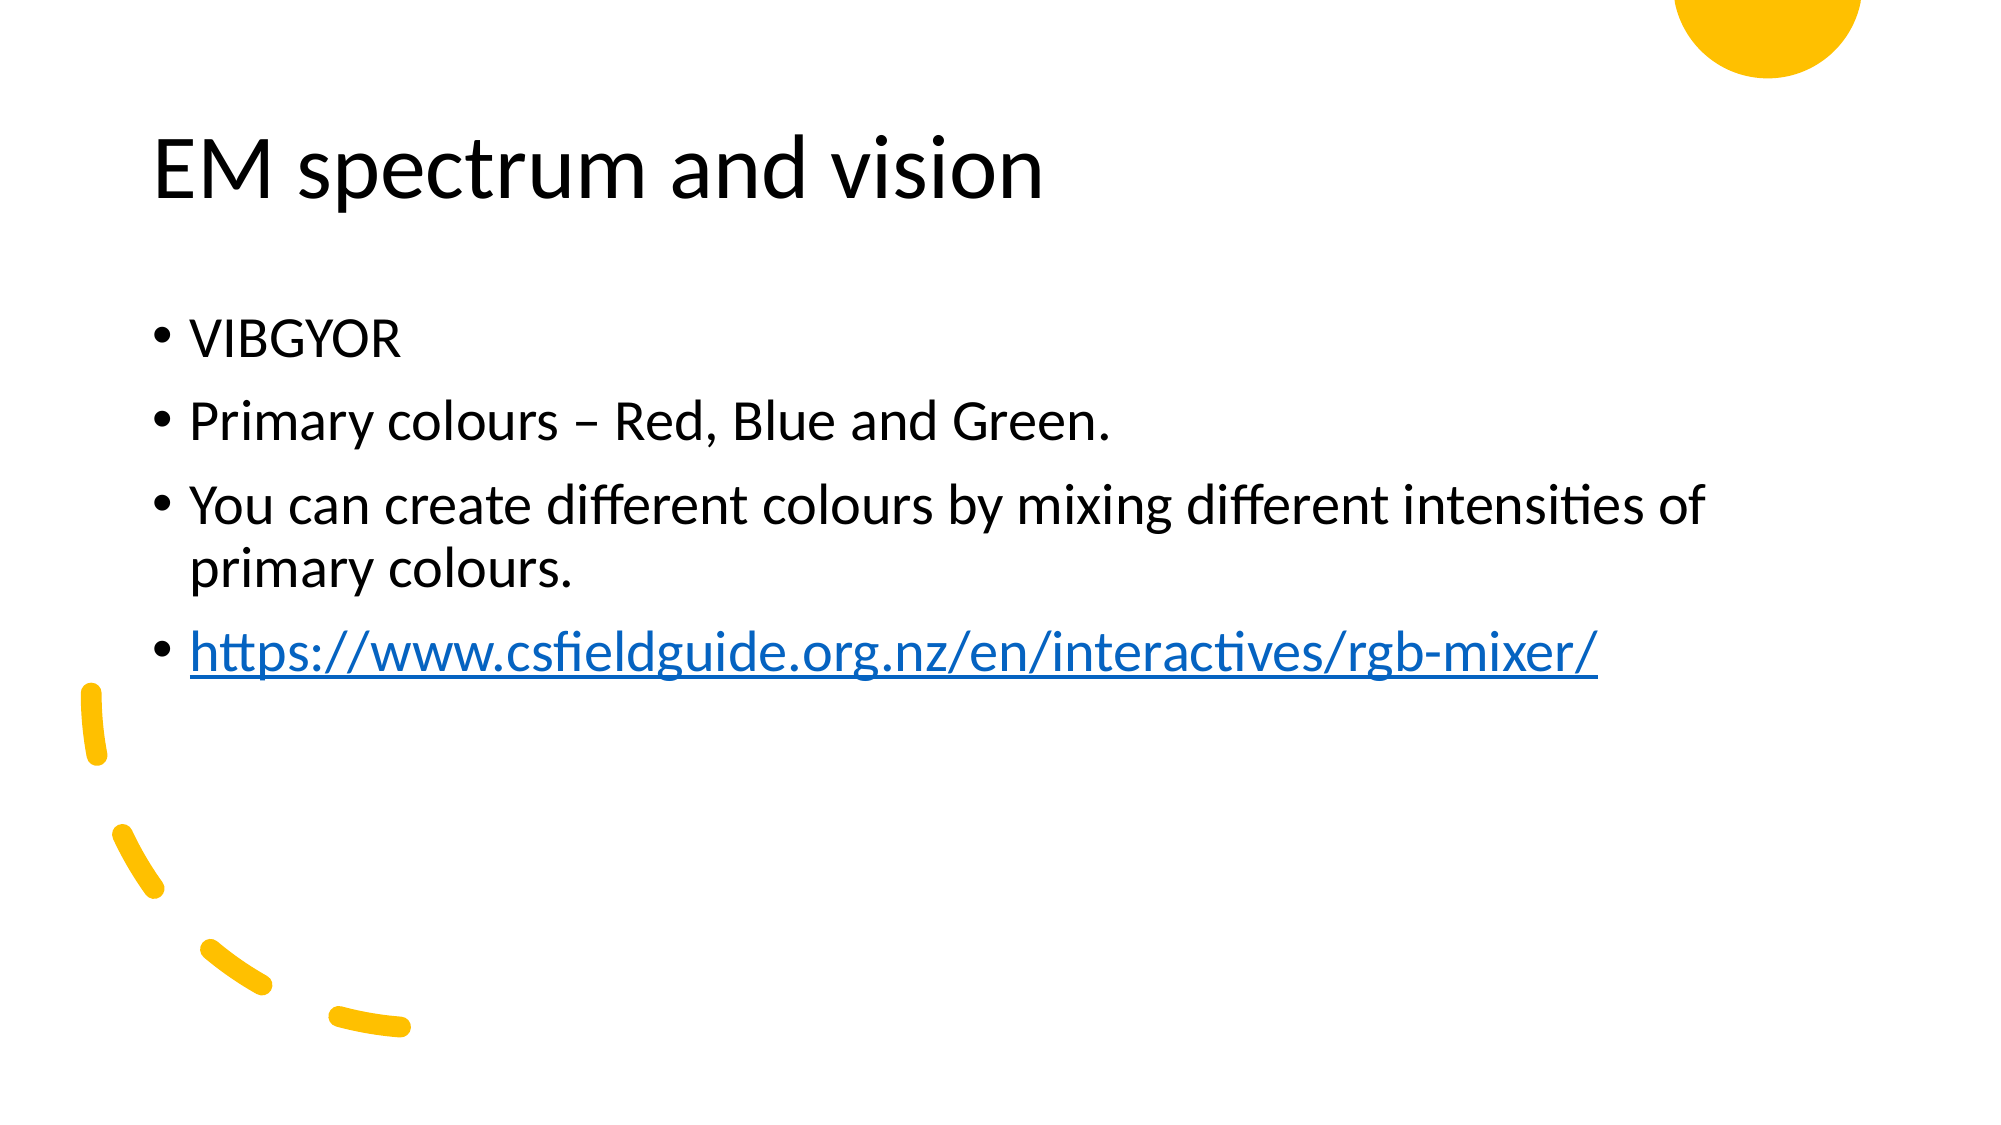

# EM spectrum and vision
VIBGYOR
Primary colours – Red, Blue and Green.
You can create different colours by mixing different intensities of primary colours.
https://www.csfieldguide.org.nz/en/interactives/rgb-mixer/